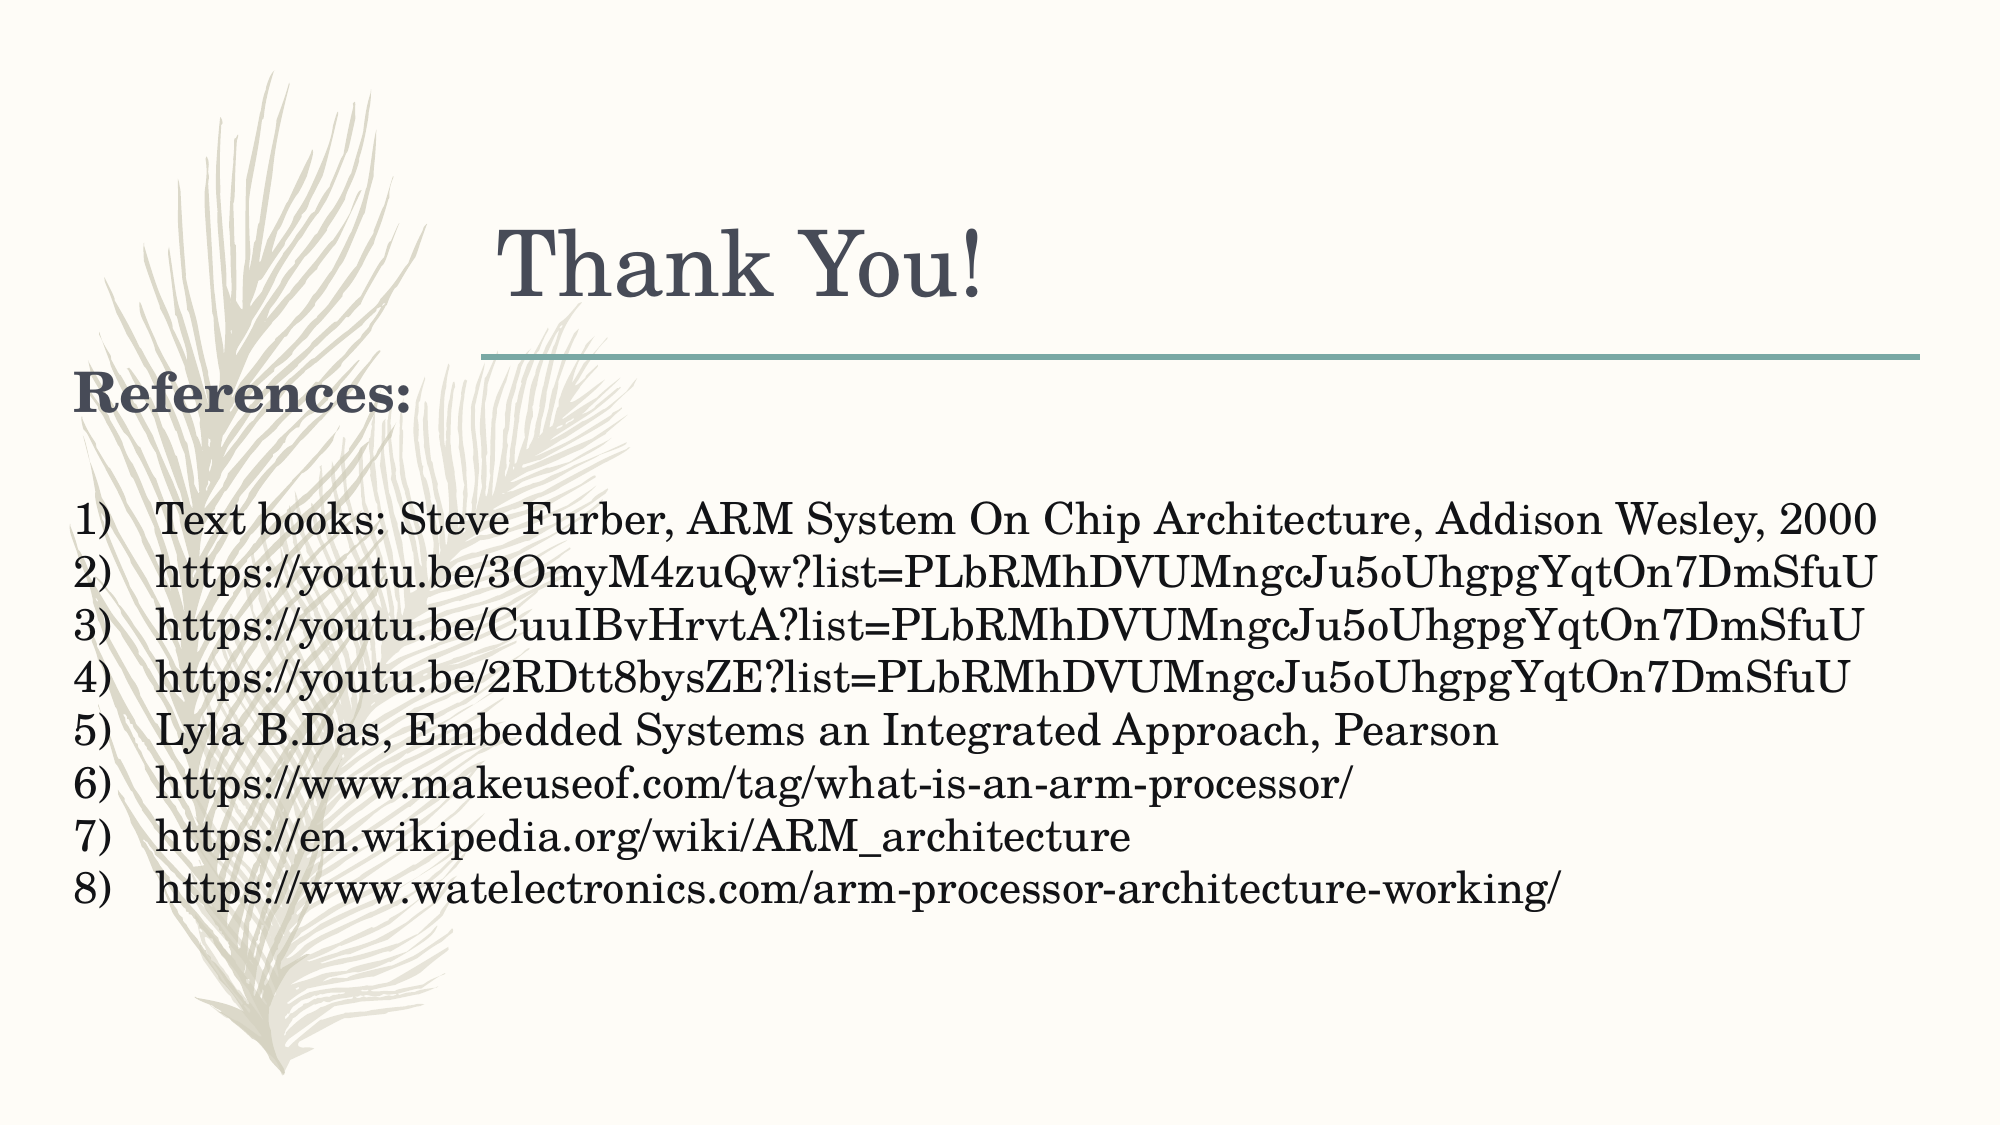

# Thank You!
References:

Text books: Steve Furber, ARM System On Chip Architecture, Addison Wesley, 2000
https://youtu.be/3OmyM4zuQw?list=PLbRMhDVUMngcJu5oUhgpgYqtOn7DmSfuU
https://youtu.be/CuuIBvHrvtA?list=PLbRMhDVUMngcJu5oUhgpgYqtOn7DmSfuU
https://youtu.be/2RDtt8bysZE?list=PLbRMhDVUMngcJu5oUhgpgYqtOn7DmSfuU
Lyla B.Das, Embedded Systems an Integrated Approach, Pearson
https://www.makeuseof.com/tag/what-is-an-arm-processor/
https://en.wikipedia.org/wiki/ARM_architecture
https://www.watelectronics.com/arm-processor-architecture-working/